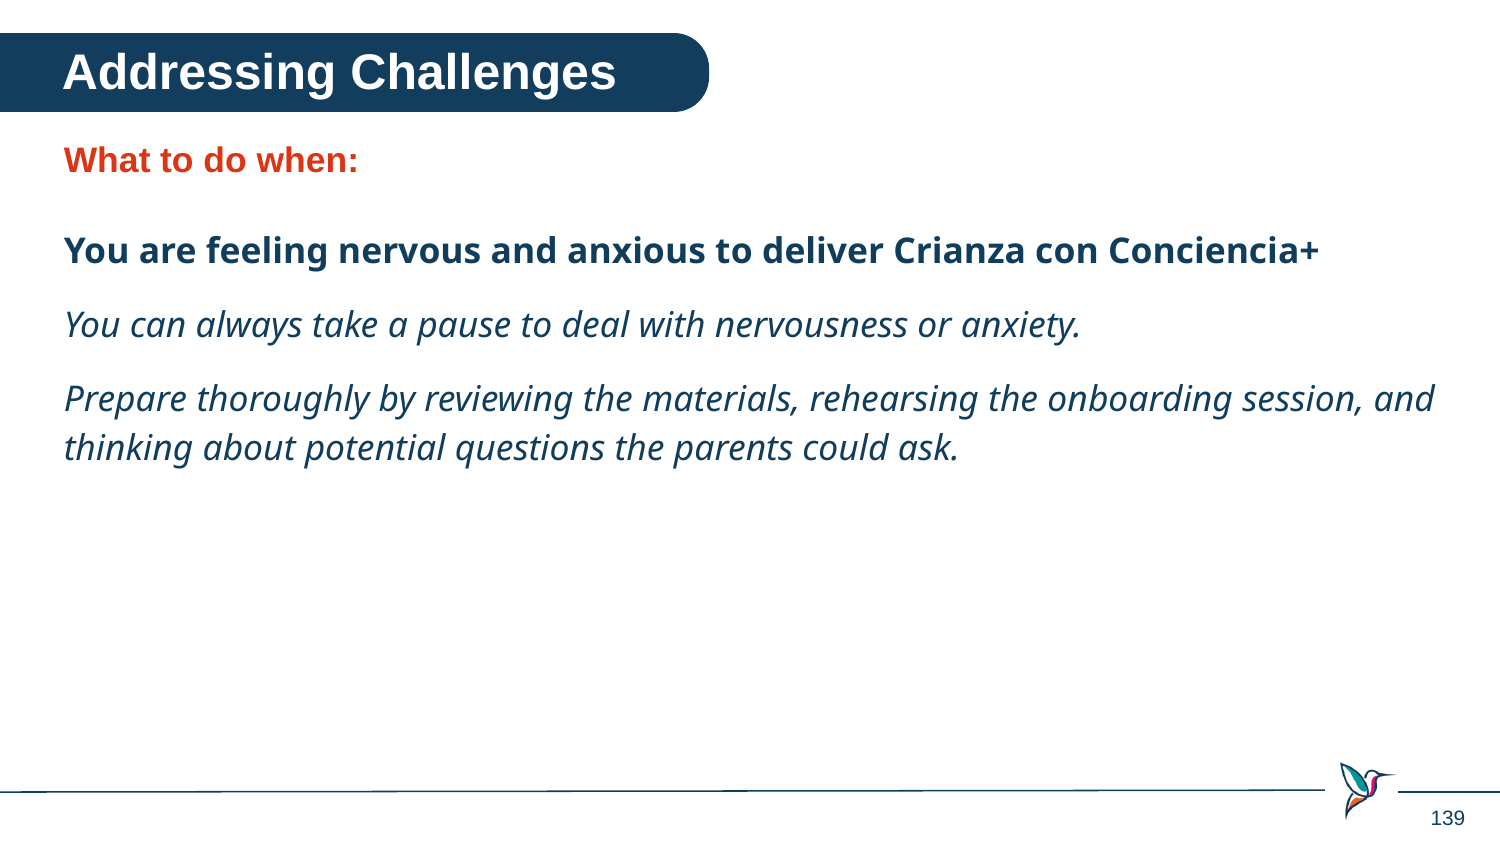

Addressing Challenges
What to do when:

You are feeling nervous and anxious to deliver Crianza con Conciencia+
You can always take a pause to deal with nervousness or anxiety.
Prepare thoroughly by reviewing the materials, rehearsing the onboarding session, and thinking about potential questions the parents could ask.